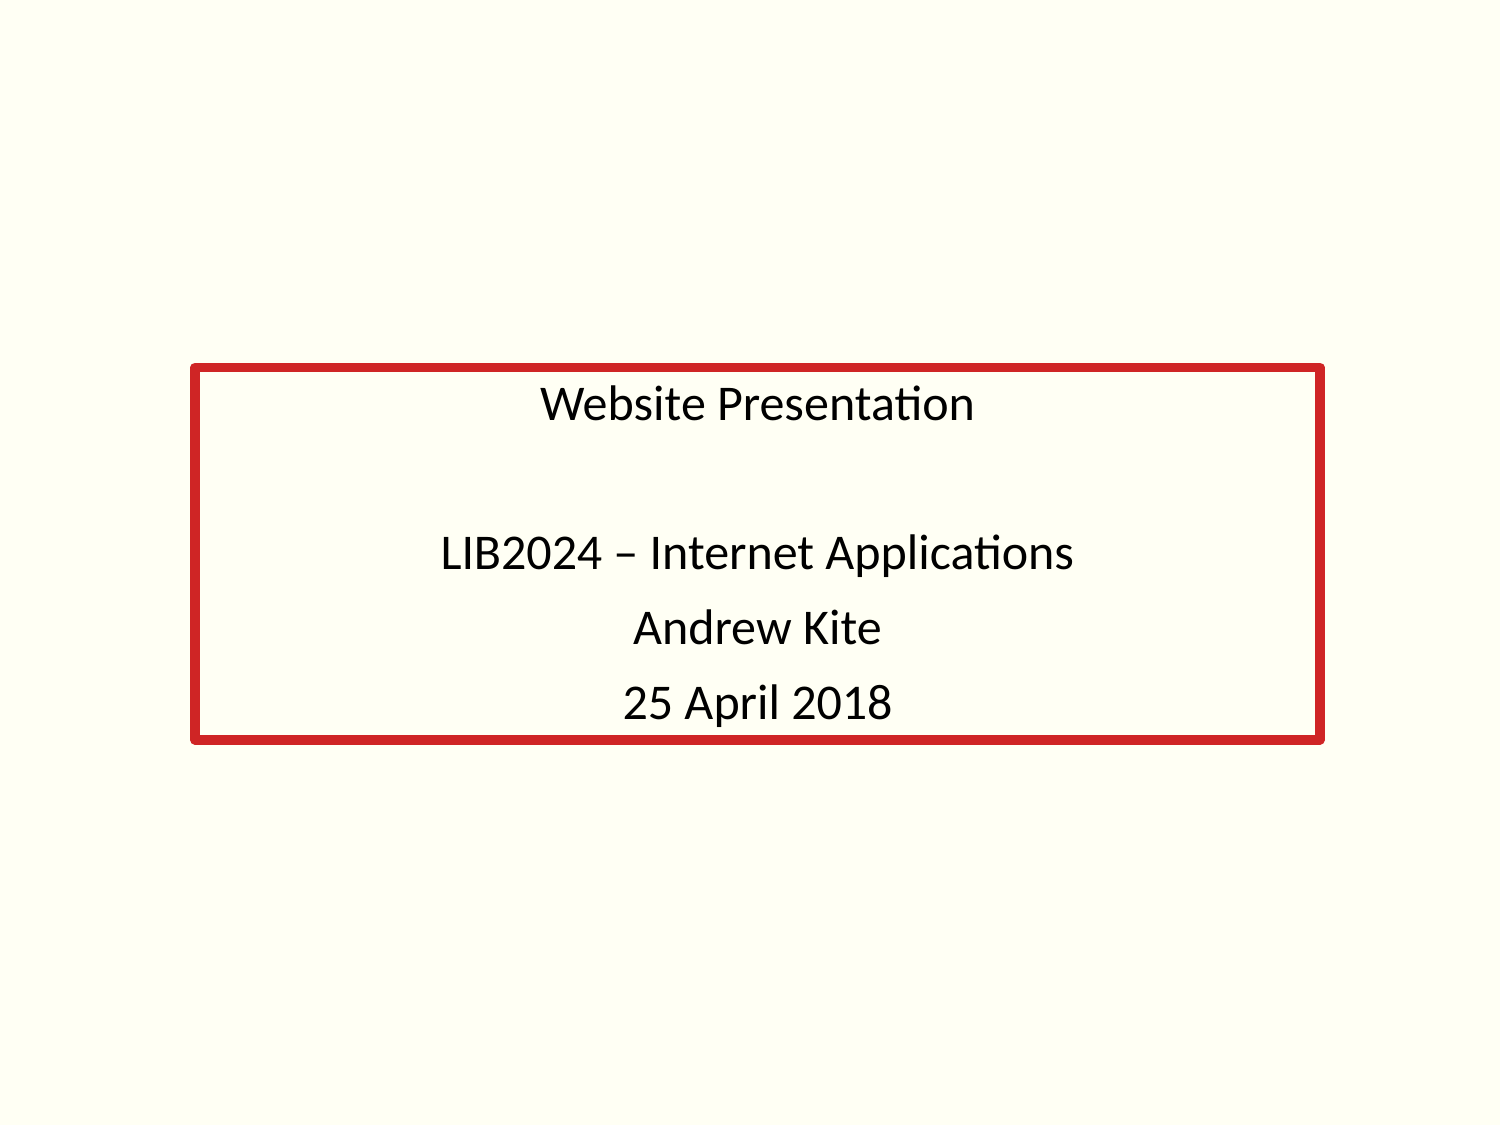

Website Presentation

LIB2024 – Internet Applications
Andrew Kite
25 April 2018